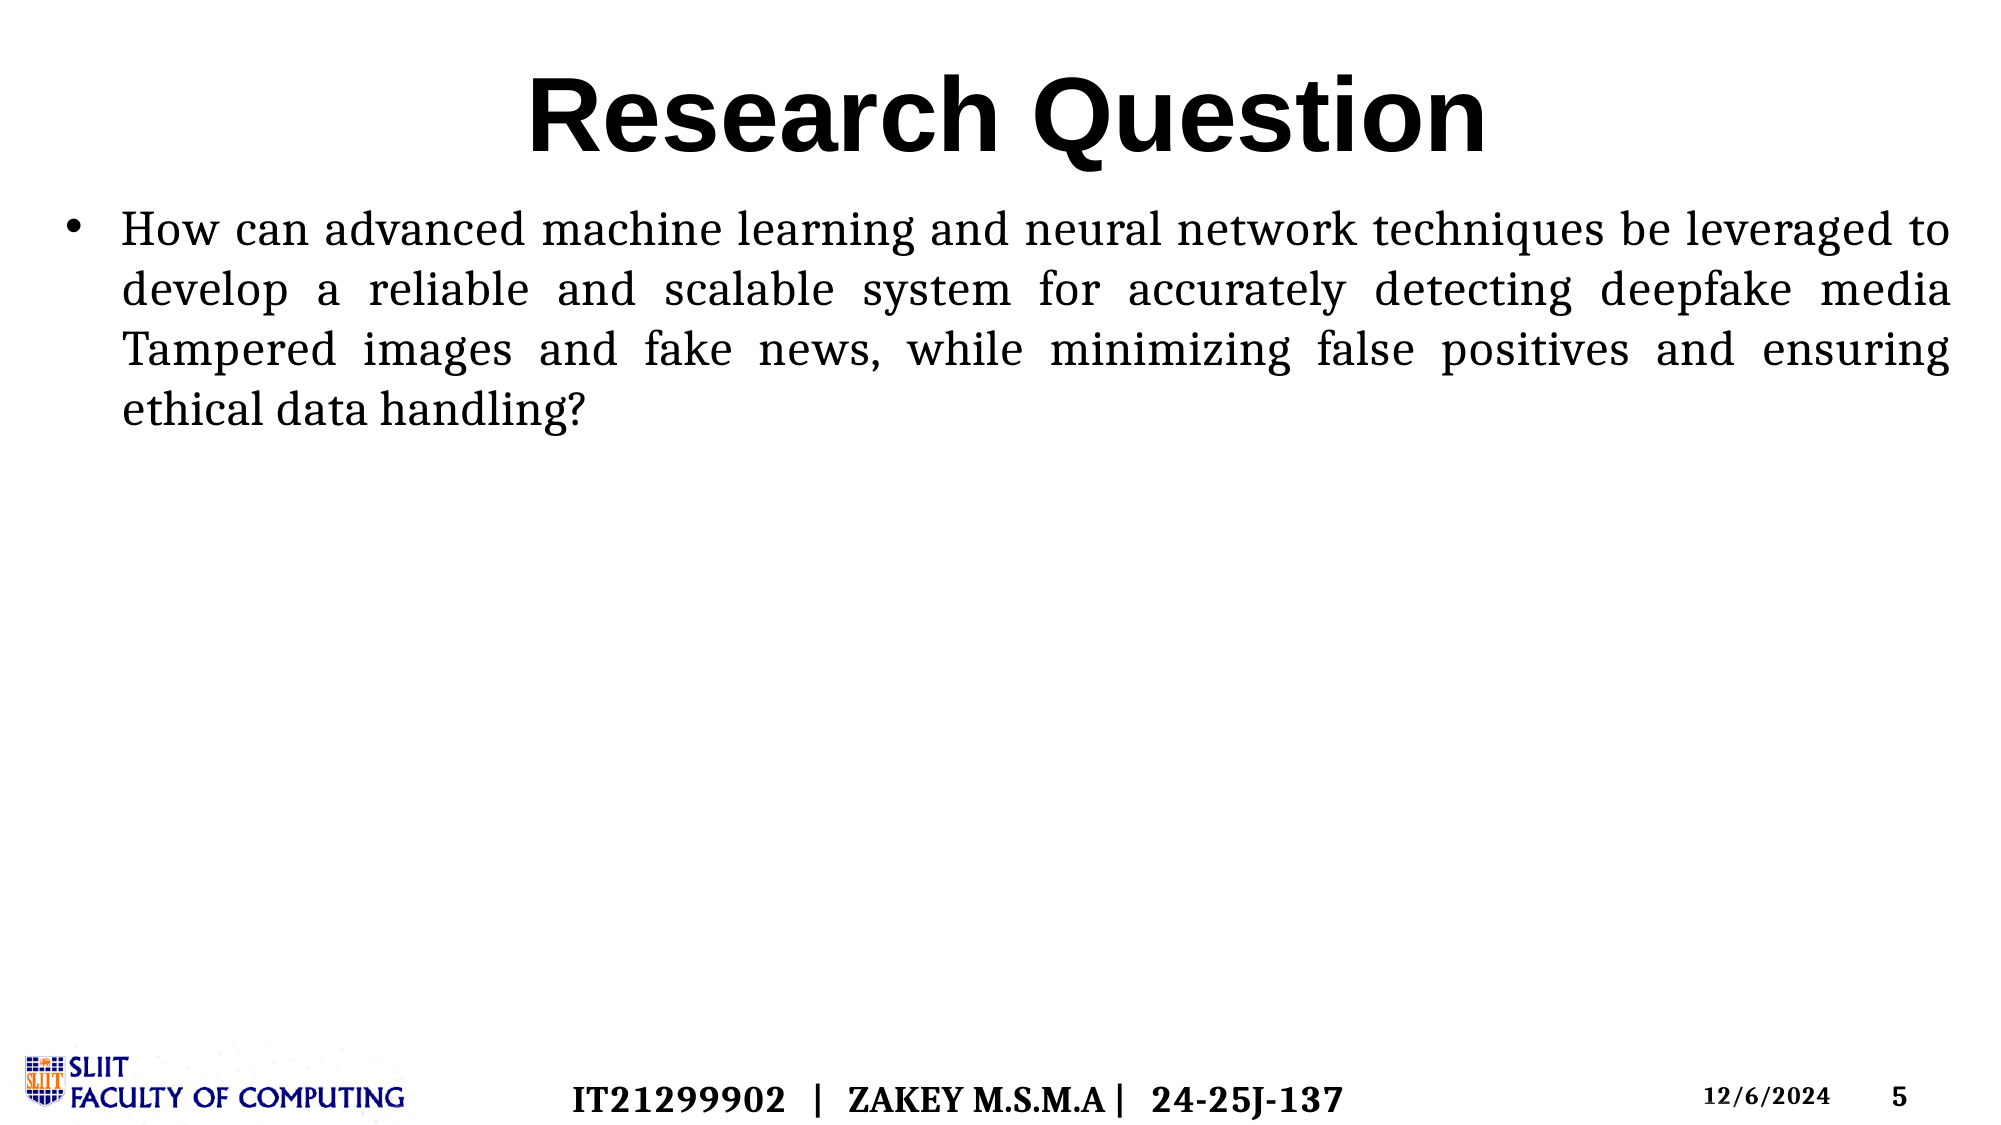

# Research Question
How can advanced machine learning and neural network techniques be leveraged to develop a reliable and scalable system for accurately detecting deepfake media Tampered images and fake news, while minimizing false positives and ensuring ethical data handling?
IT21299902   |   ZAKEY M.S.M.A |   24-25J-137